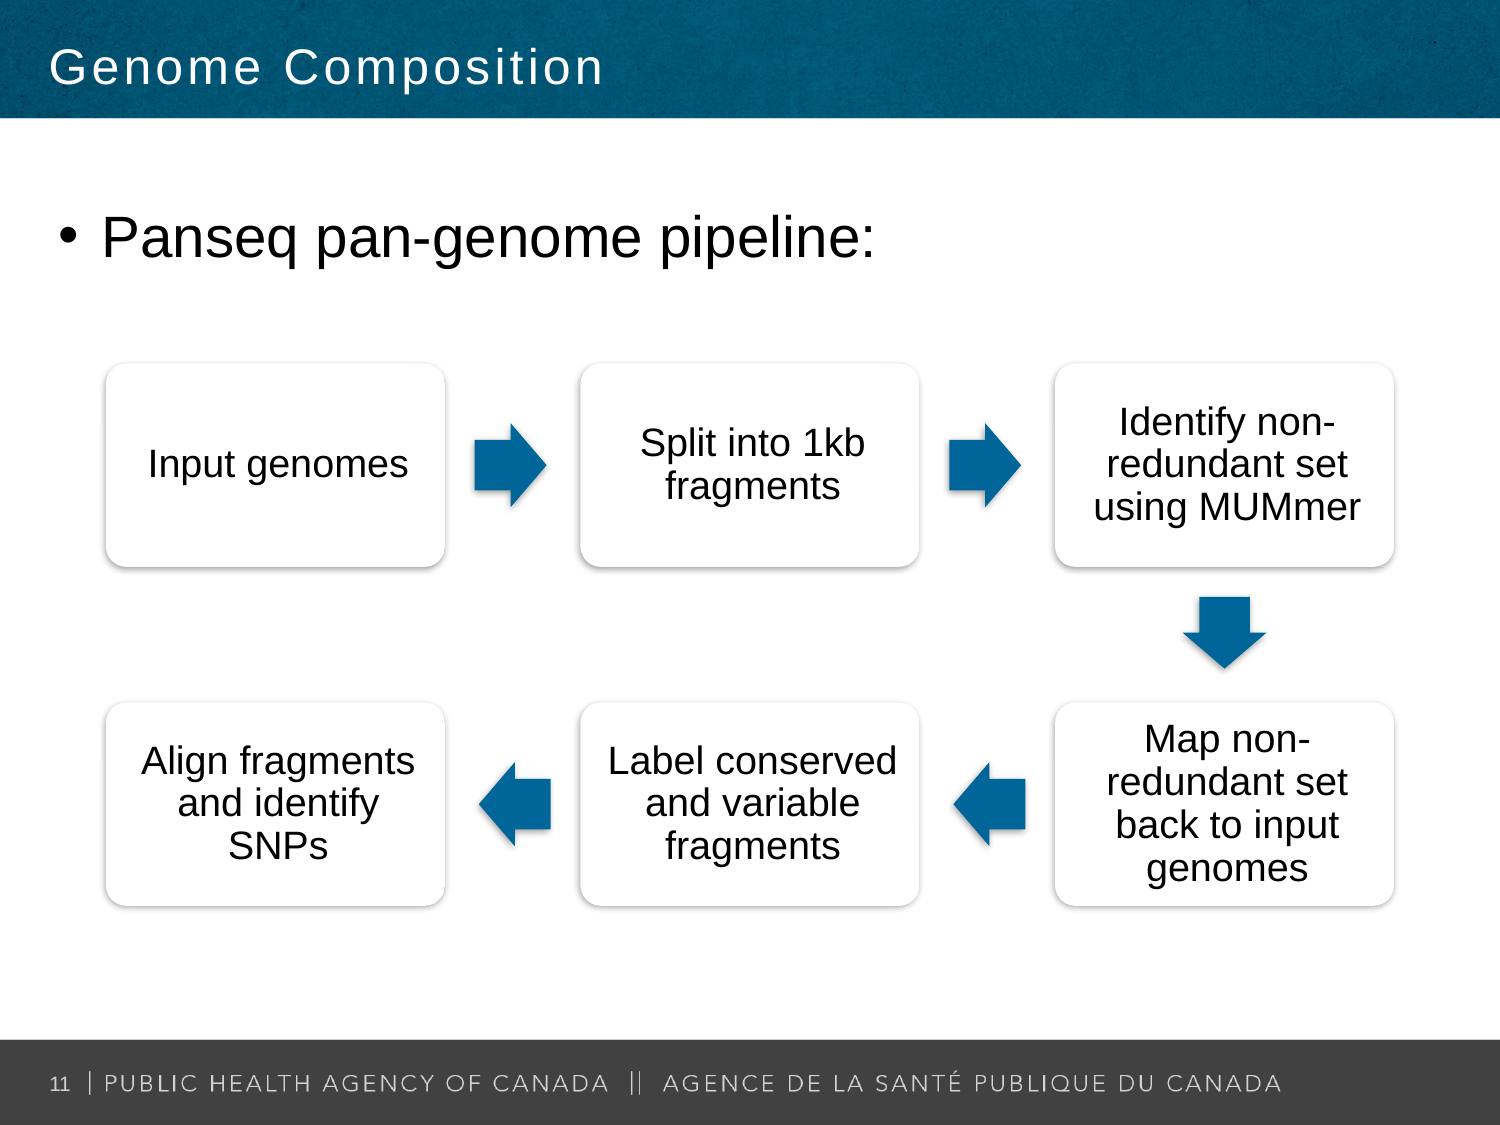

Genome Composition
Panseq pan-genome pipeline:

Input genomes

Split into 1kb fragments

Identify non-redundant set using MUMmer

Map non-redundant set back to input genomes

Label conserved and variable fragments

Align fragments and identify SNPs
11